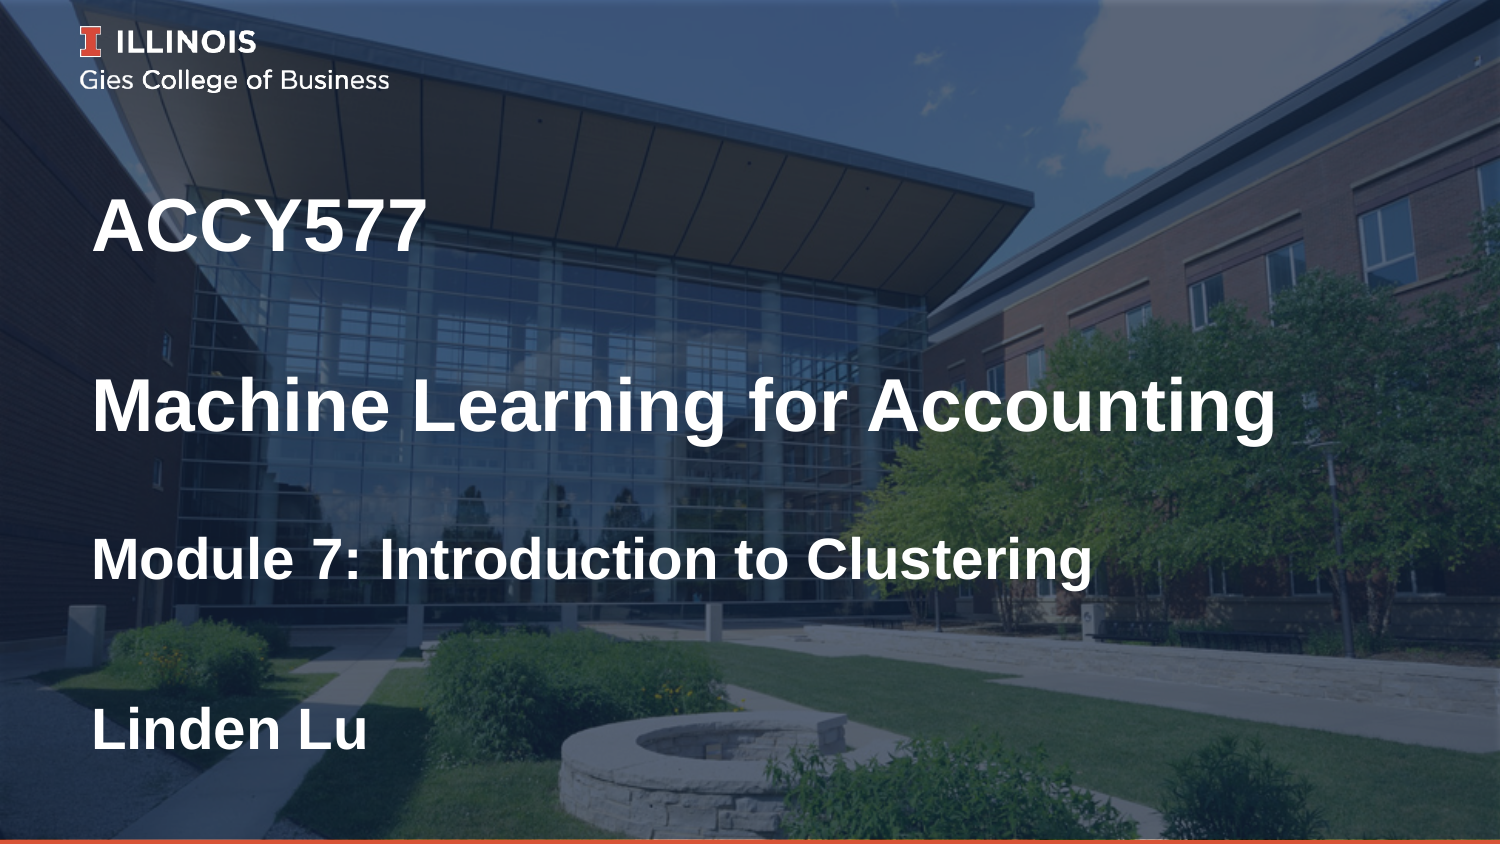

# ACCY577 Machine Learning for Accounting
Module 7: Introduction to Clustering

Linden Lu